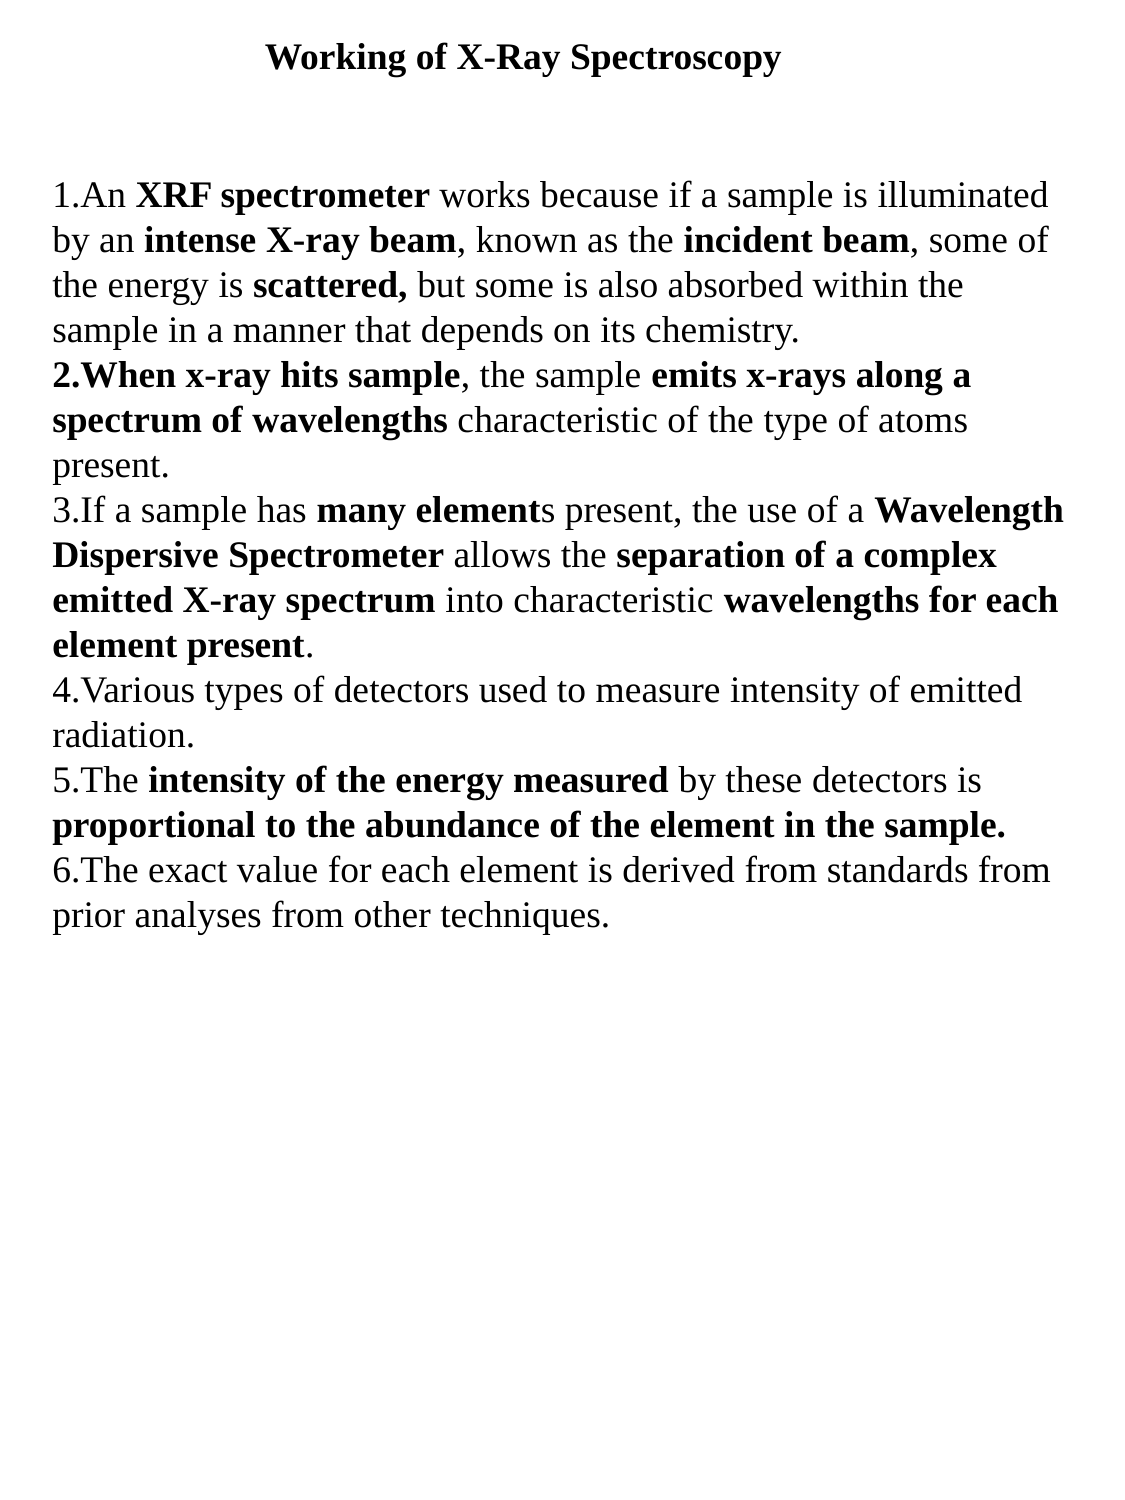

Working of X-Ray Spectroscopy
An XRF spectrometer works because if a sample is illuminated by an intense X-ray beam, known as the incident beam, some of the energy is scattered, but some is also absorbed within the sample in a manner that depends on its chemistry.
When x-ray hits sample, the sample emits x-rays along a spectrum of wavelengths characteristic of the type of atoms present.
If a sample has many elements present, the use of a Wavelength Dispersive Spectrometer allows the separation of a complex emitted X-ray spectrum into characteristic wavelengths for each element present.
Various types of detectors used to measure intensity of emitted radiation.
The intensity of the energy measured by these detectors is proportional to the abundance of the element in the sample.
The exact value for each element is derived from standards from prior analyses from other techniques.